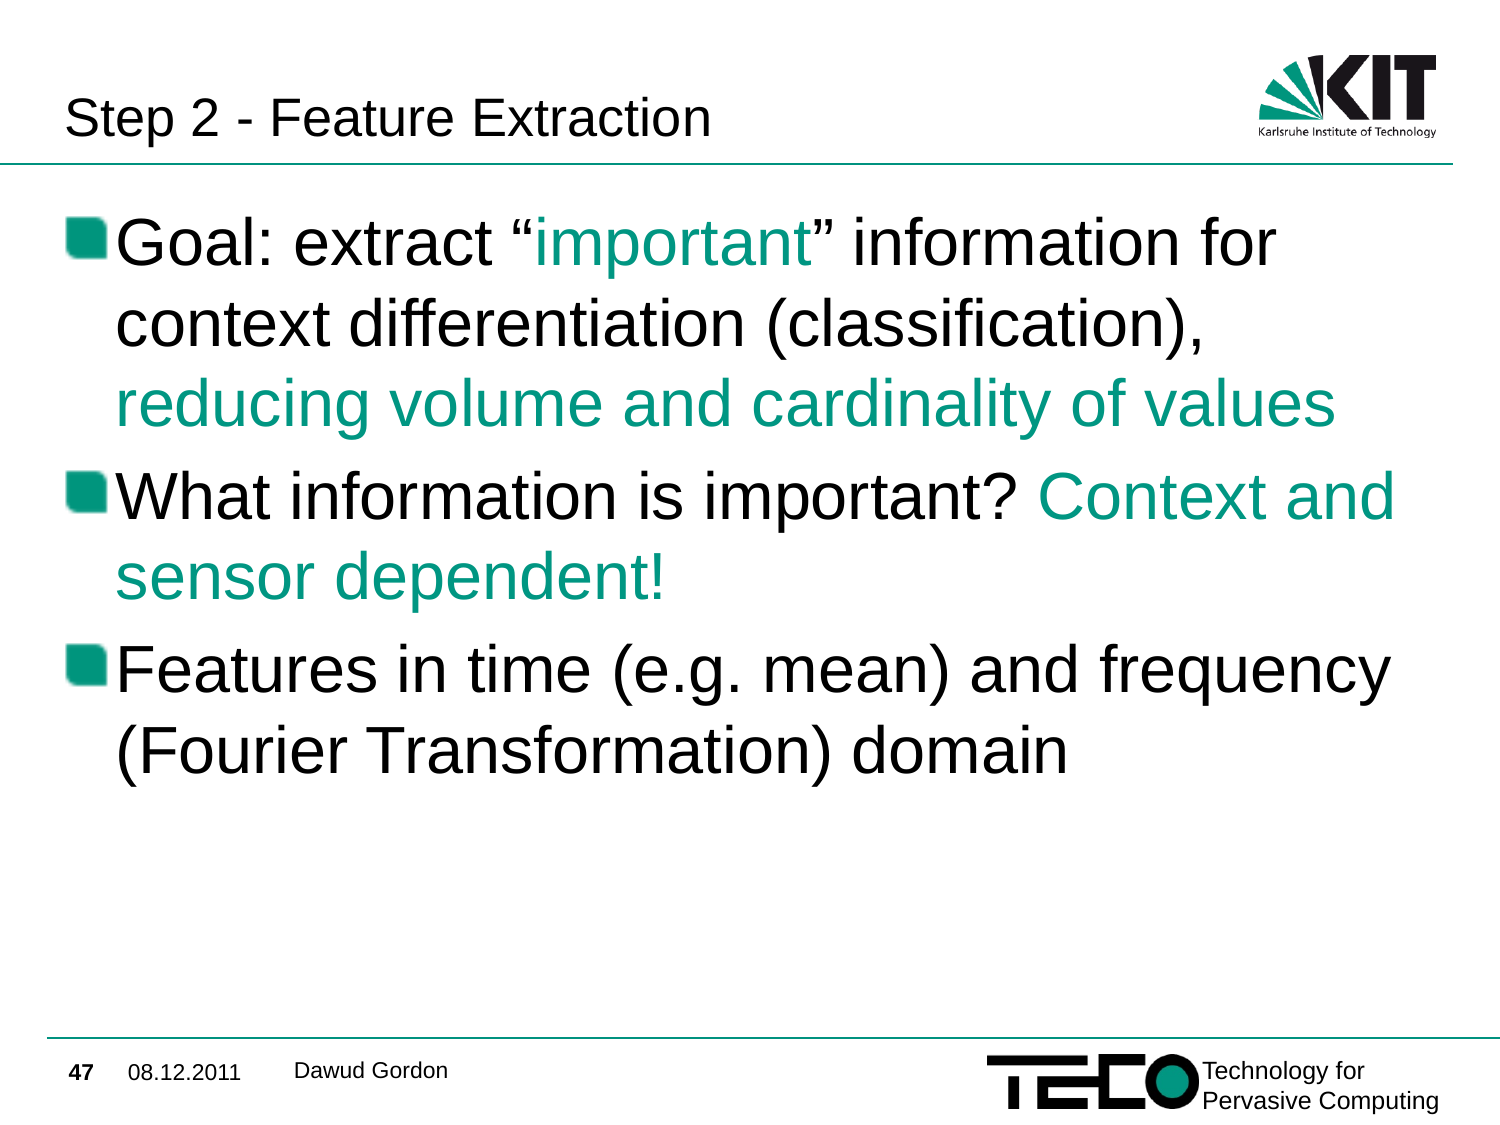

# Step 2 - Feature Extraction
Goal: extract “important” information for context differentiation (classification), reducing volume and cardinality of values
What information is important? Context and sensor dependent!
Features in time (e.g. mean) and frequency (Fourier Transformation) domain

Dawud Gordon